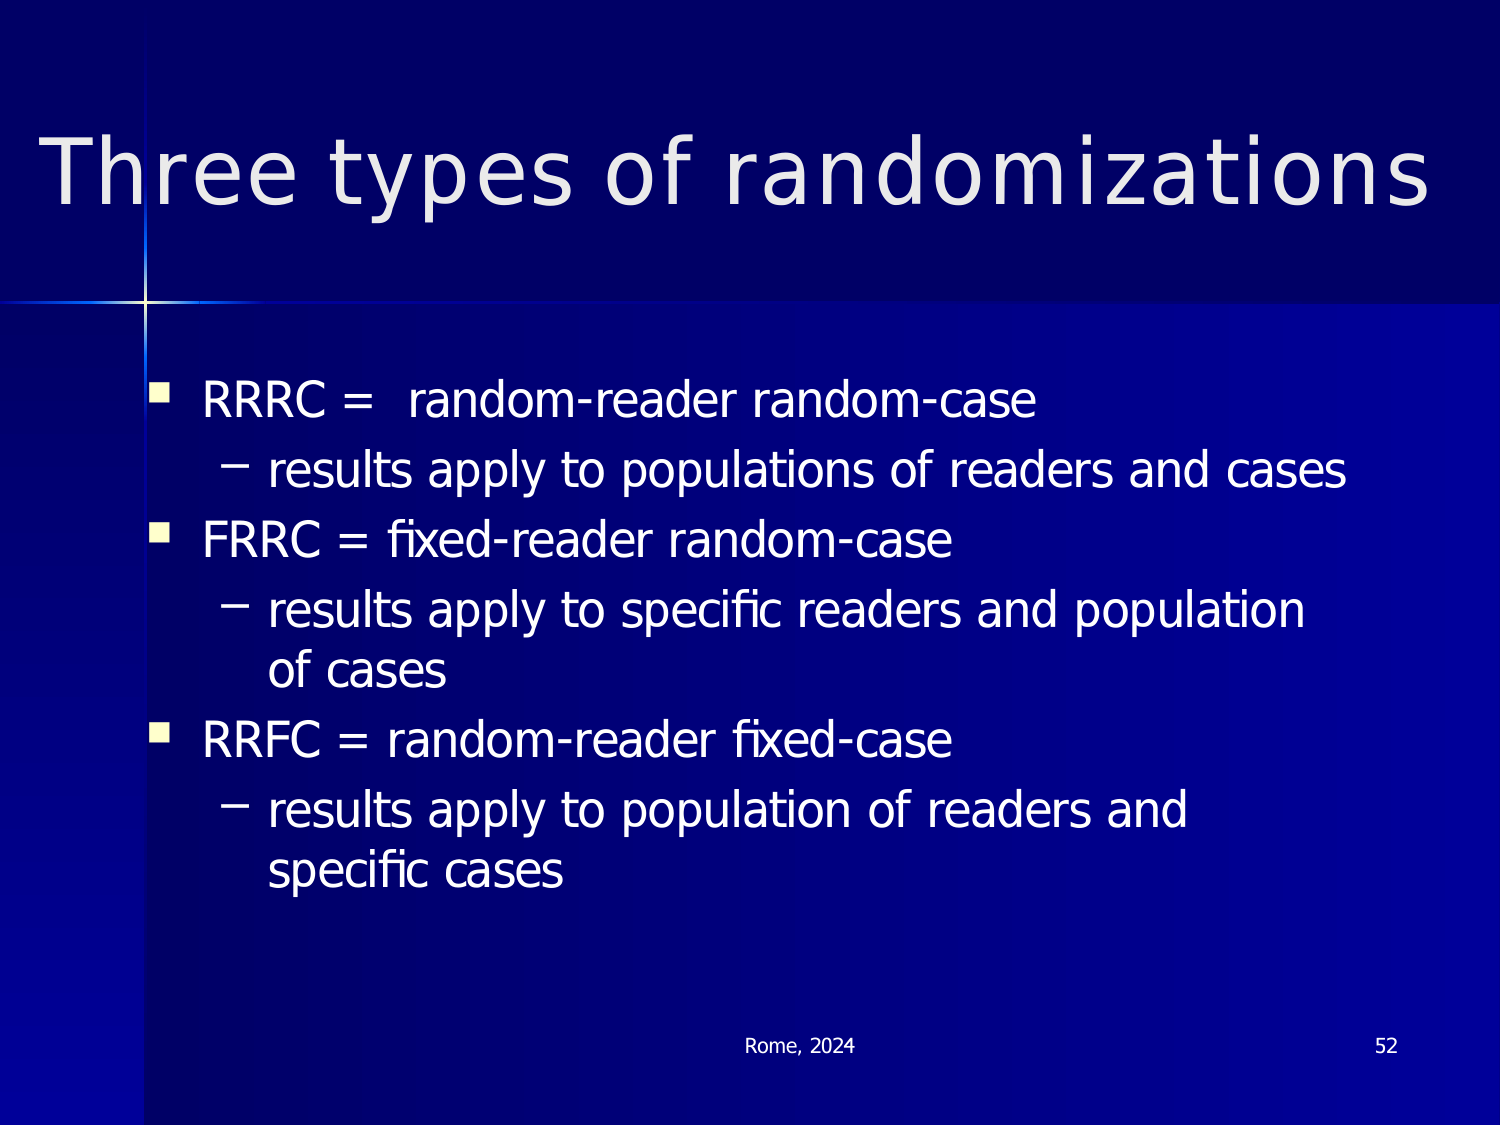

# Three types of randomizations
RRRC =  random-reader random-case
results apply to populations of readers and cases
FRRC = fixed-reader random-case
results apply to specific readers and population of cases
RRFC = random-reader fixed-case
results apply to population of readers and specific cases
Rome, 2024
52